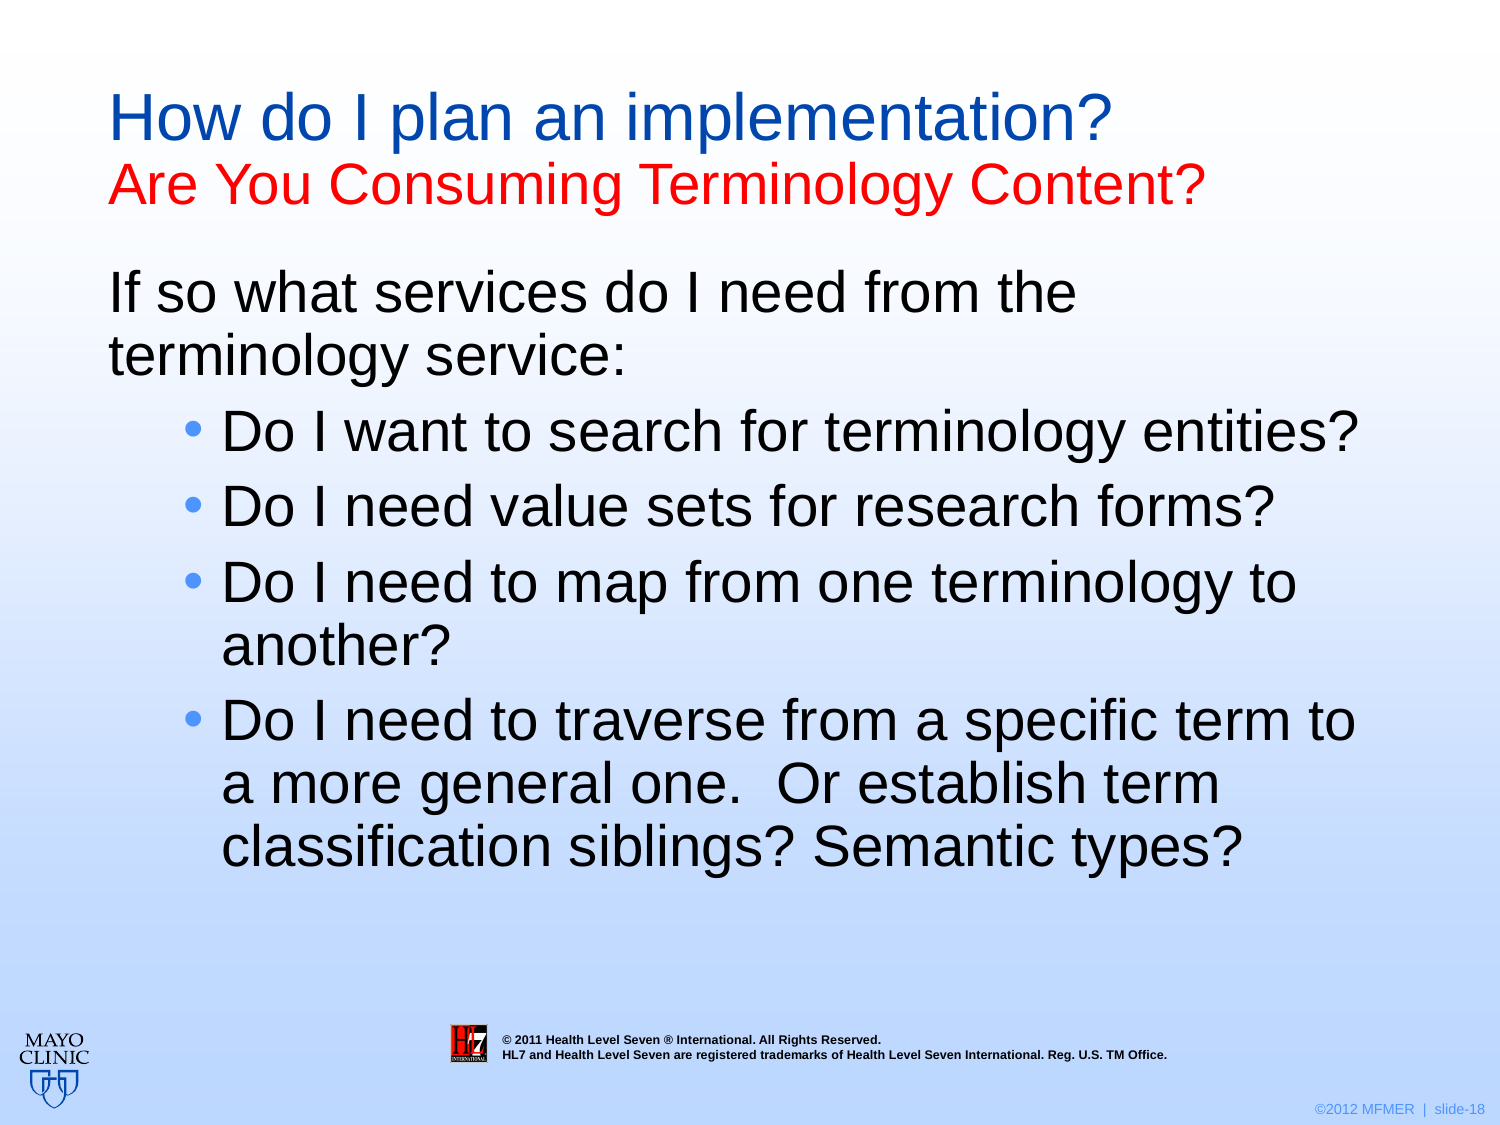

# How do I plan an implementation? Are You Consuming Terminology Content?
If so what services do I need from the terminology service:
Do I want to search for terminology entities?
Do I need value sets for research forms?
Do I need to map from one terminology to another?
Do I need to traverse from a specific term to a more general one.  Or establish term classification siblings? Semantic types?